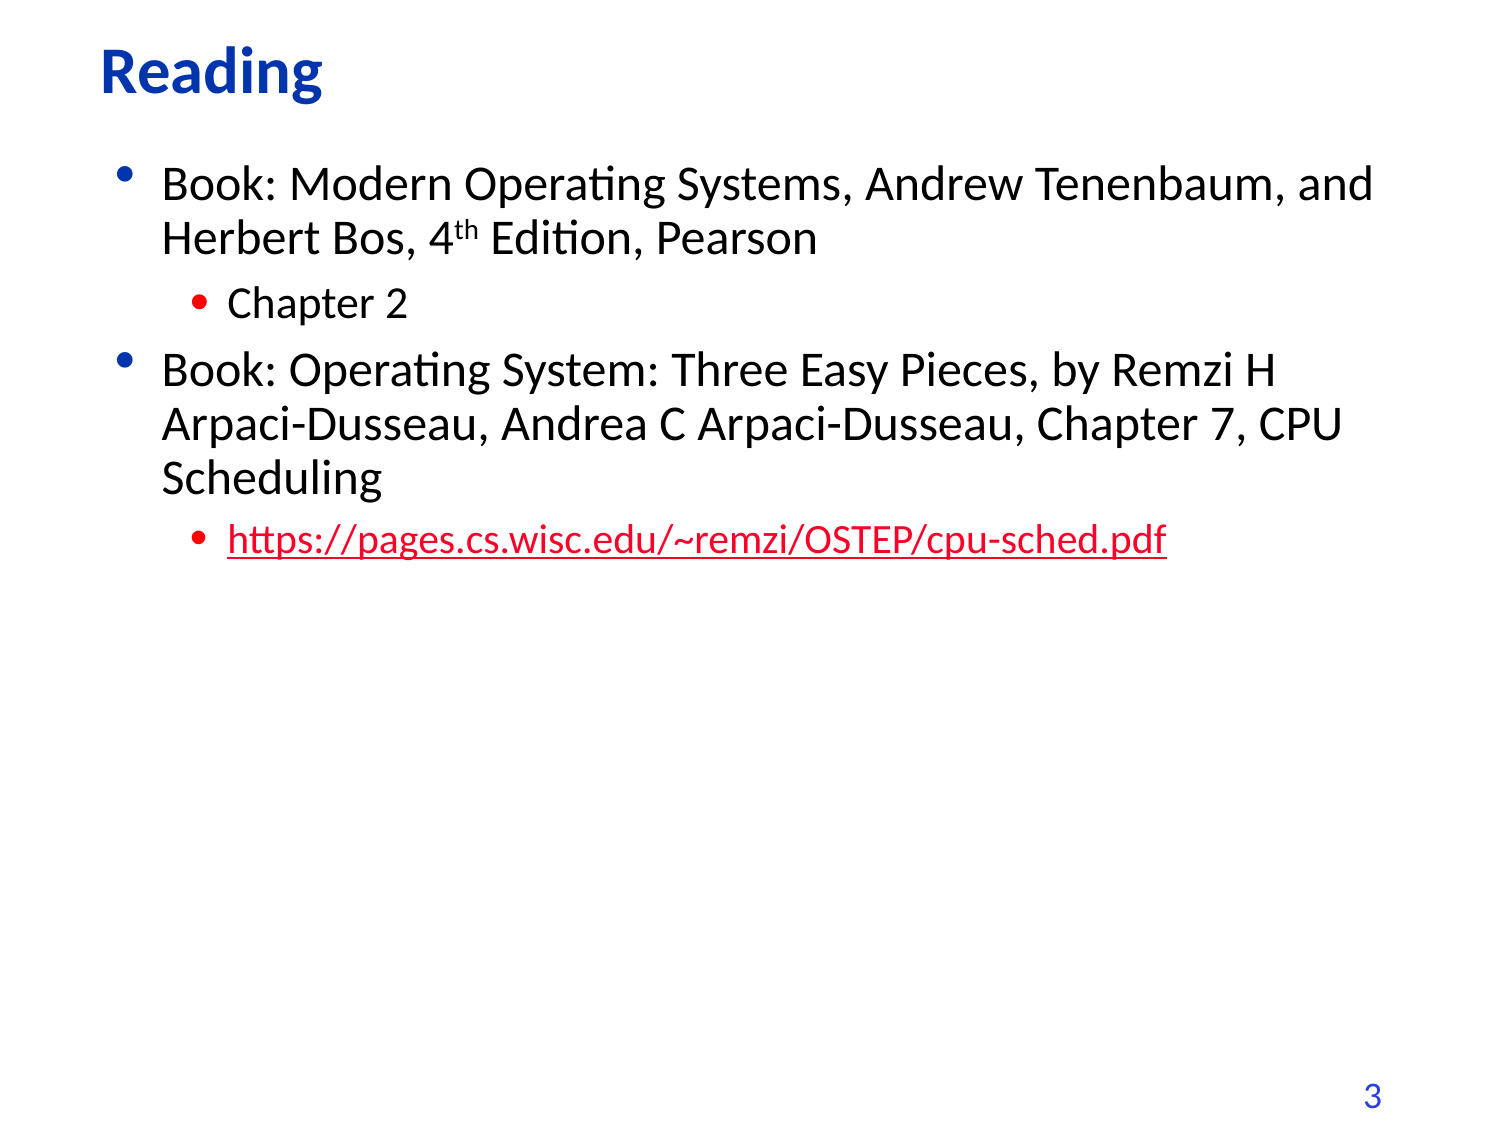

# Reading
Book: Modern Operating Systems, Andrew Tenenbaum, and Herbert Bos, 4th Edition, Pearson
Chapter 2
Book: Operating System: Three Easy Pieces, by Remzi H Arpaci-Dusseau, Andrea C Arpaci-Dusseau, Chapter 7, CPU Scheduling
https://pages.cs.wisc.edu/~remzi/OSTEP/cpu-sched.pdf